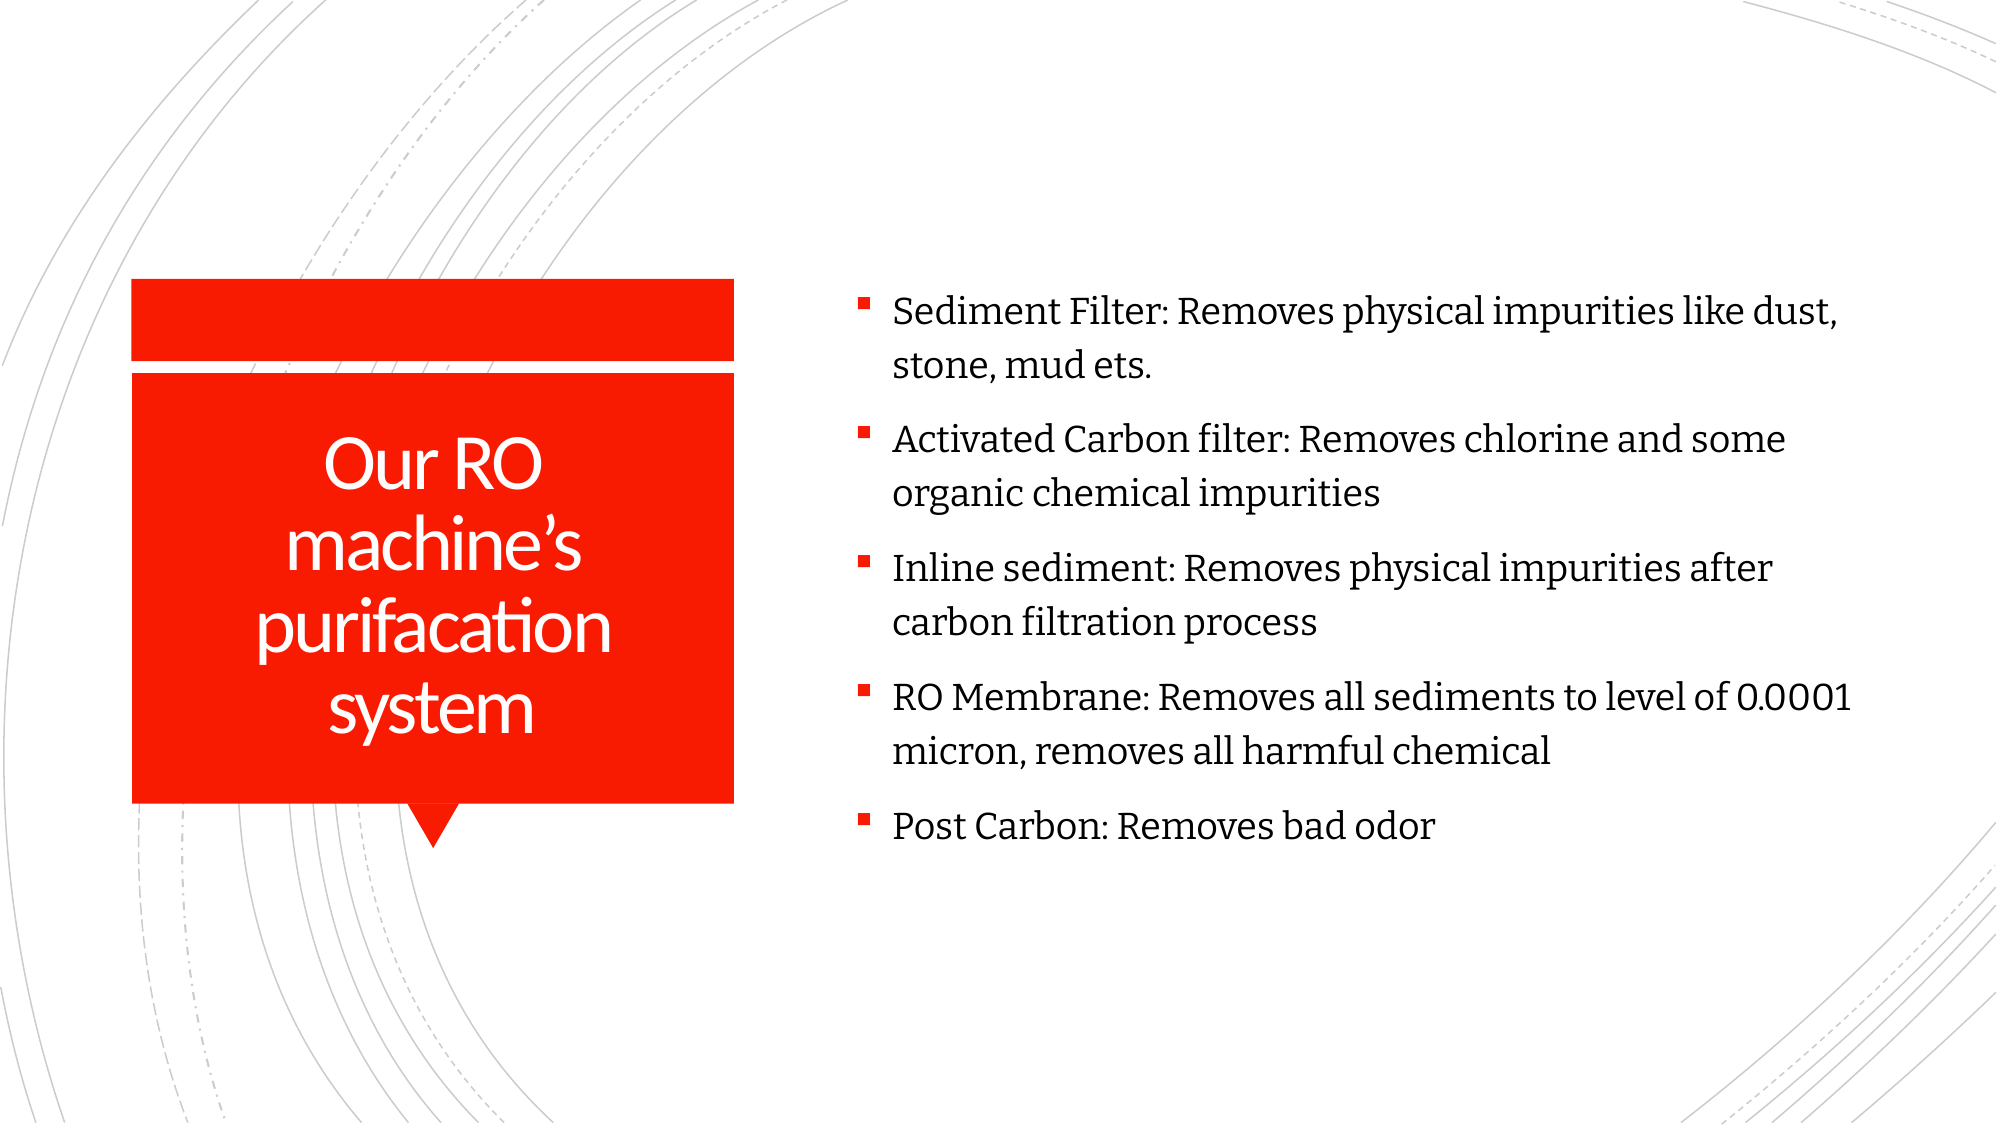

Sediment Filter: Removes physical impurities like dust, stone, mud ets.
Activated Carbon filter: Removes chlorine and some organic chemical impurities
Inline sediment: Removes physical impurities after carbon filtration process
RO Membrane: Removes all sediments to level of 0.0001 micron, removes all harmful chemical
Post Carbon: Removes bad odor
# Our RO machine’s purifacation system